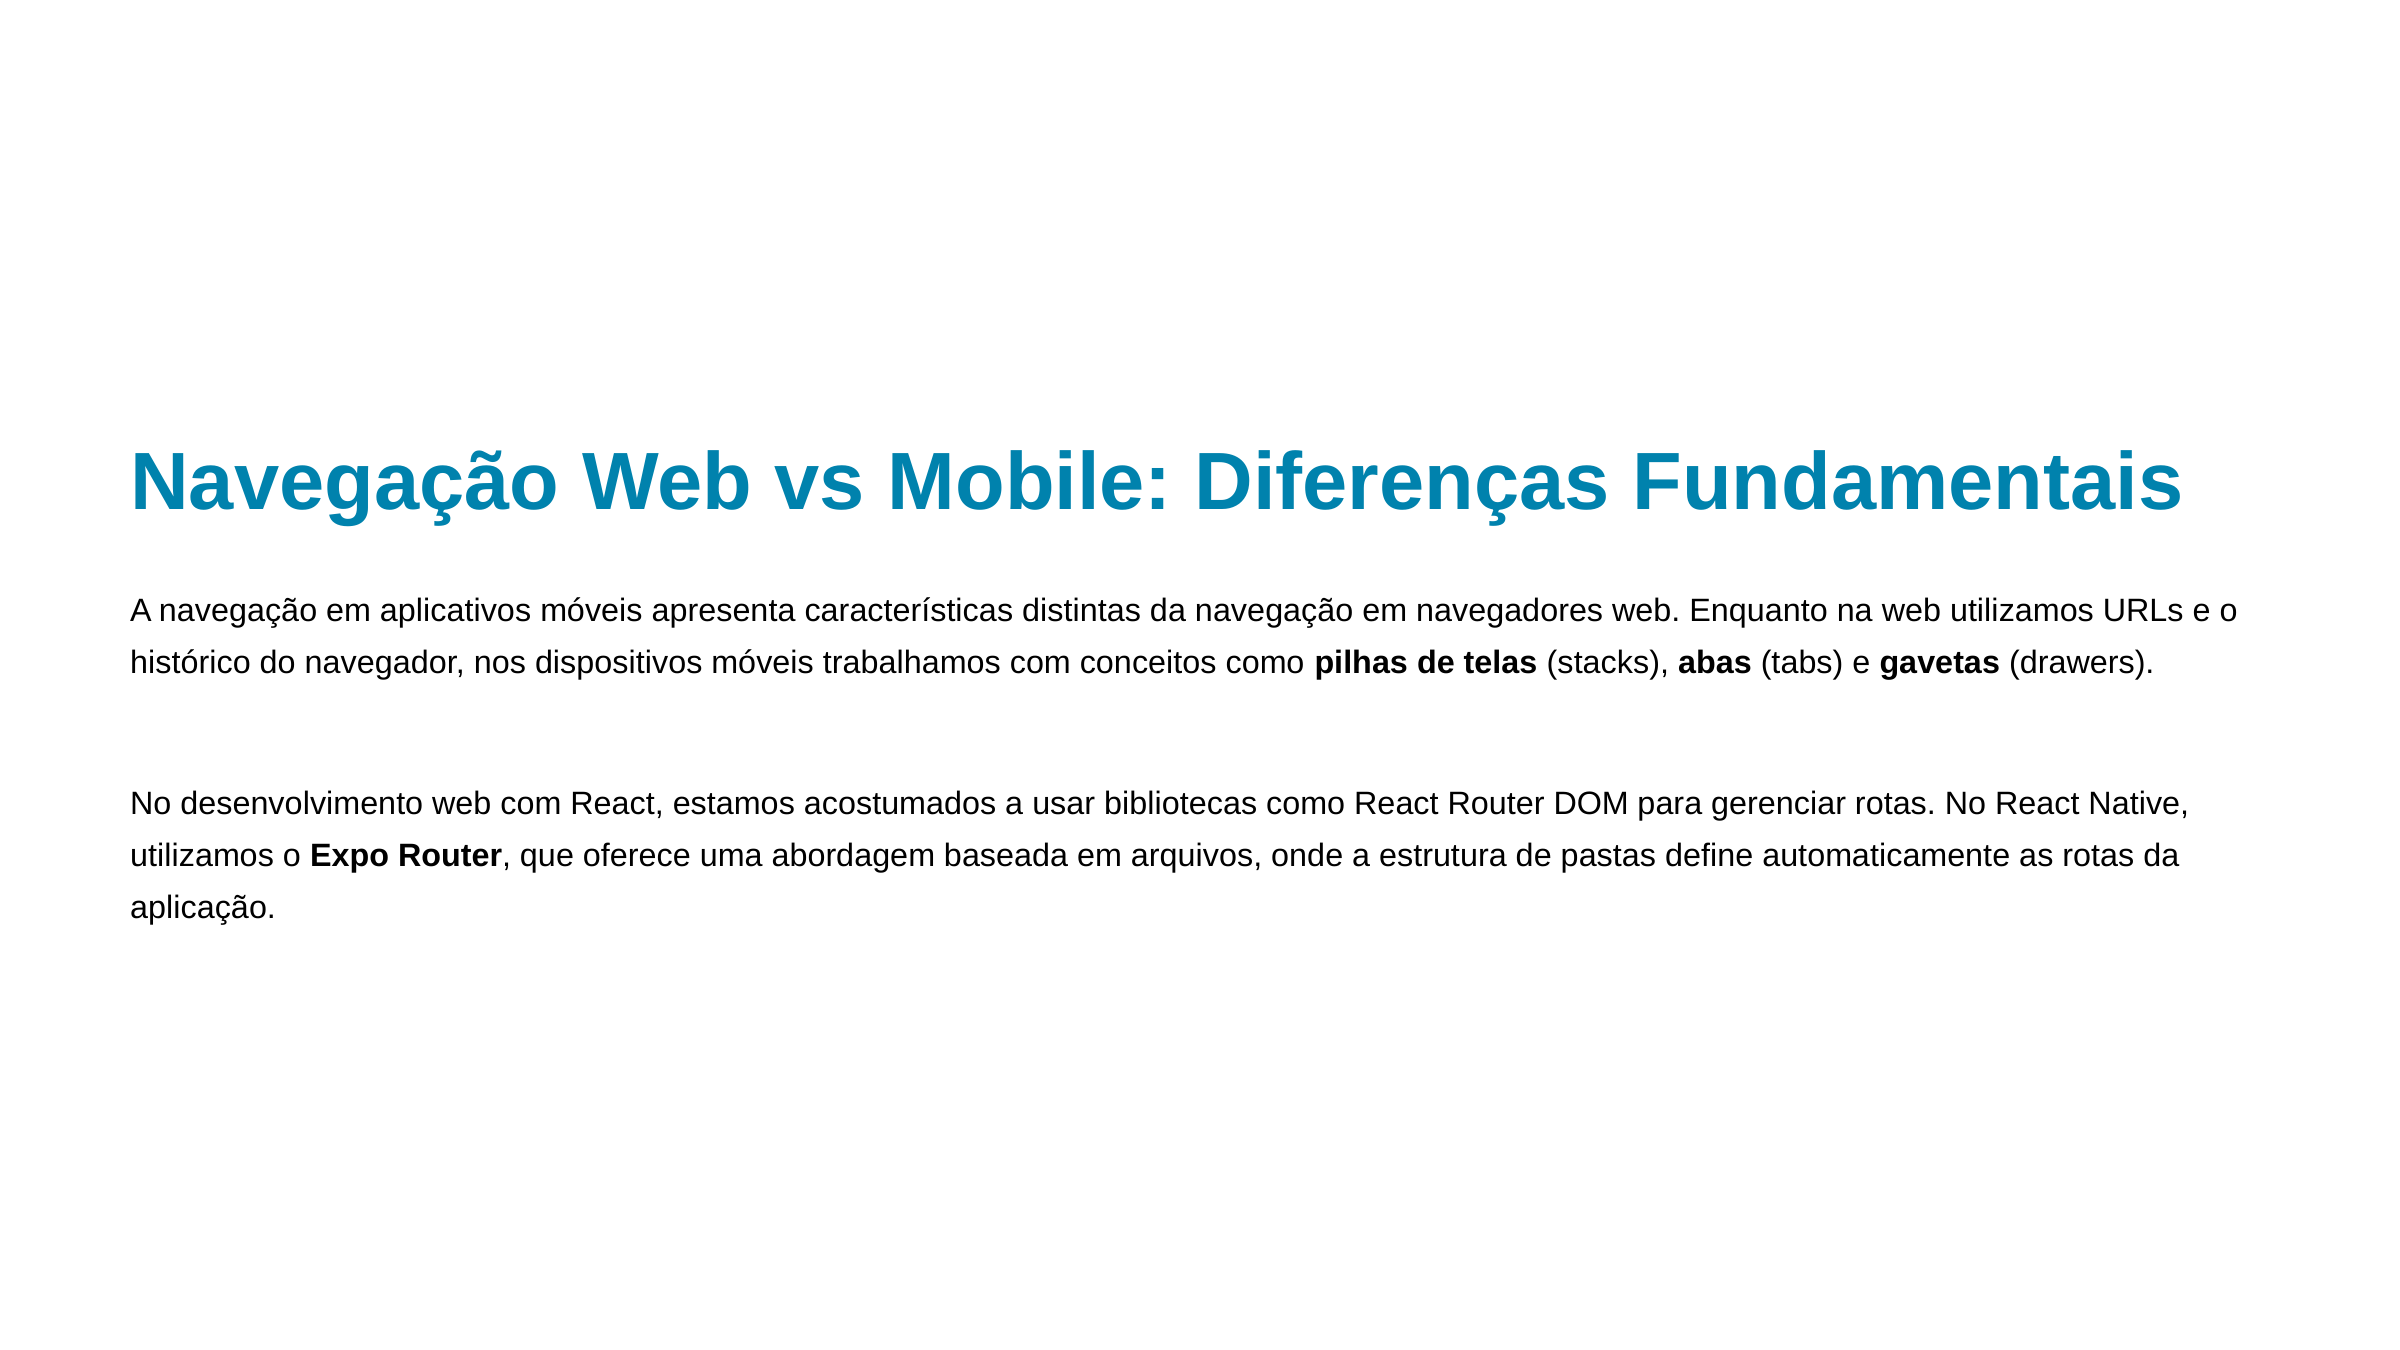

Navegação Web vs Mobile: Diferenças Fundamentais
A navegação em aplicativos móveis apresenta características distintas da navegação em navegadores web. Enquanto na web utilizamos URLs e o histórico do navegador, nos dispositivos móveis trabalhamos com conceitos como pilhas de telas (stacks), abas (tabs) e gavetas (drawers).
No desenvolvimento web com React, estamos acostumados a usar bibliotecas como React Router DOM para gerenciar rotas. No React Native, utilizamos o Expo Router, que oferece uma abordagem baseada em arquivos, onde a estrutura de pastas define automaticamente as rotas da aplicação.